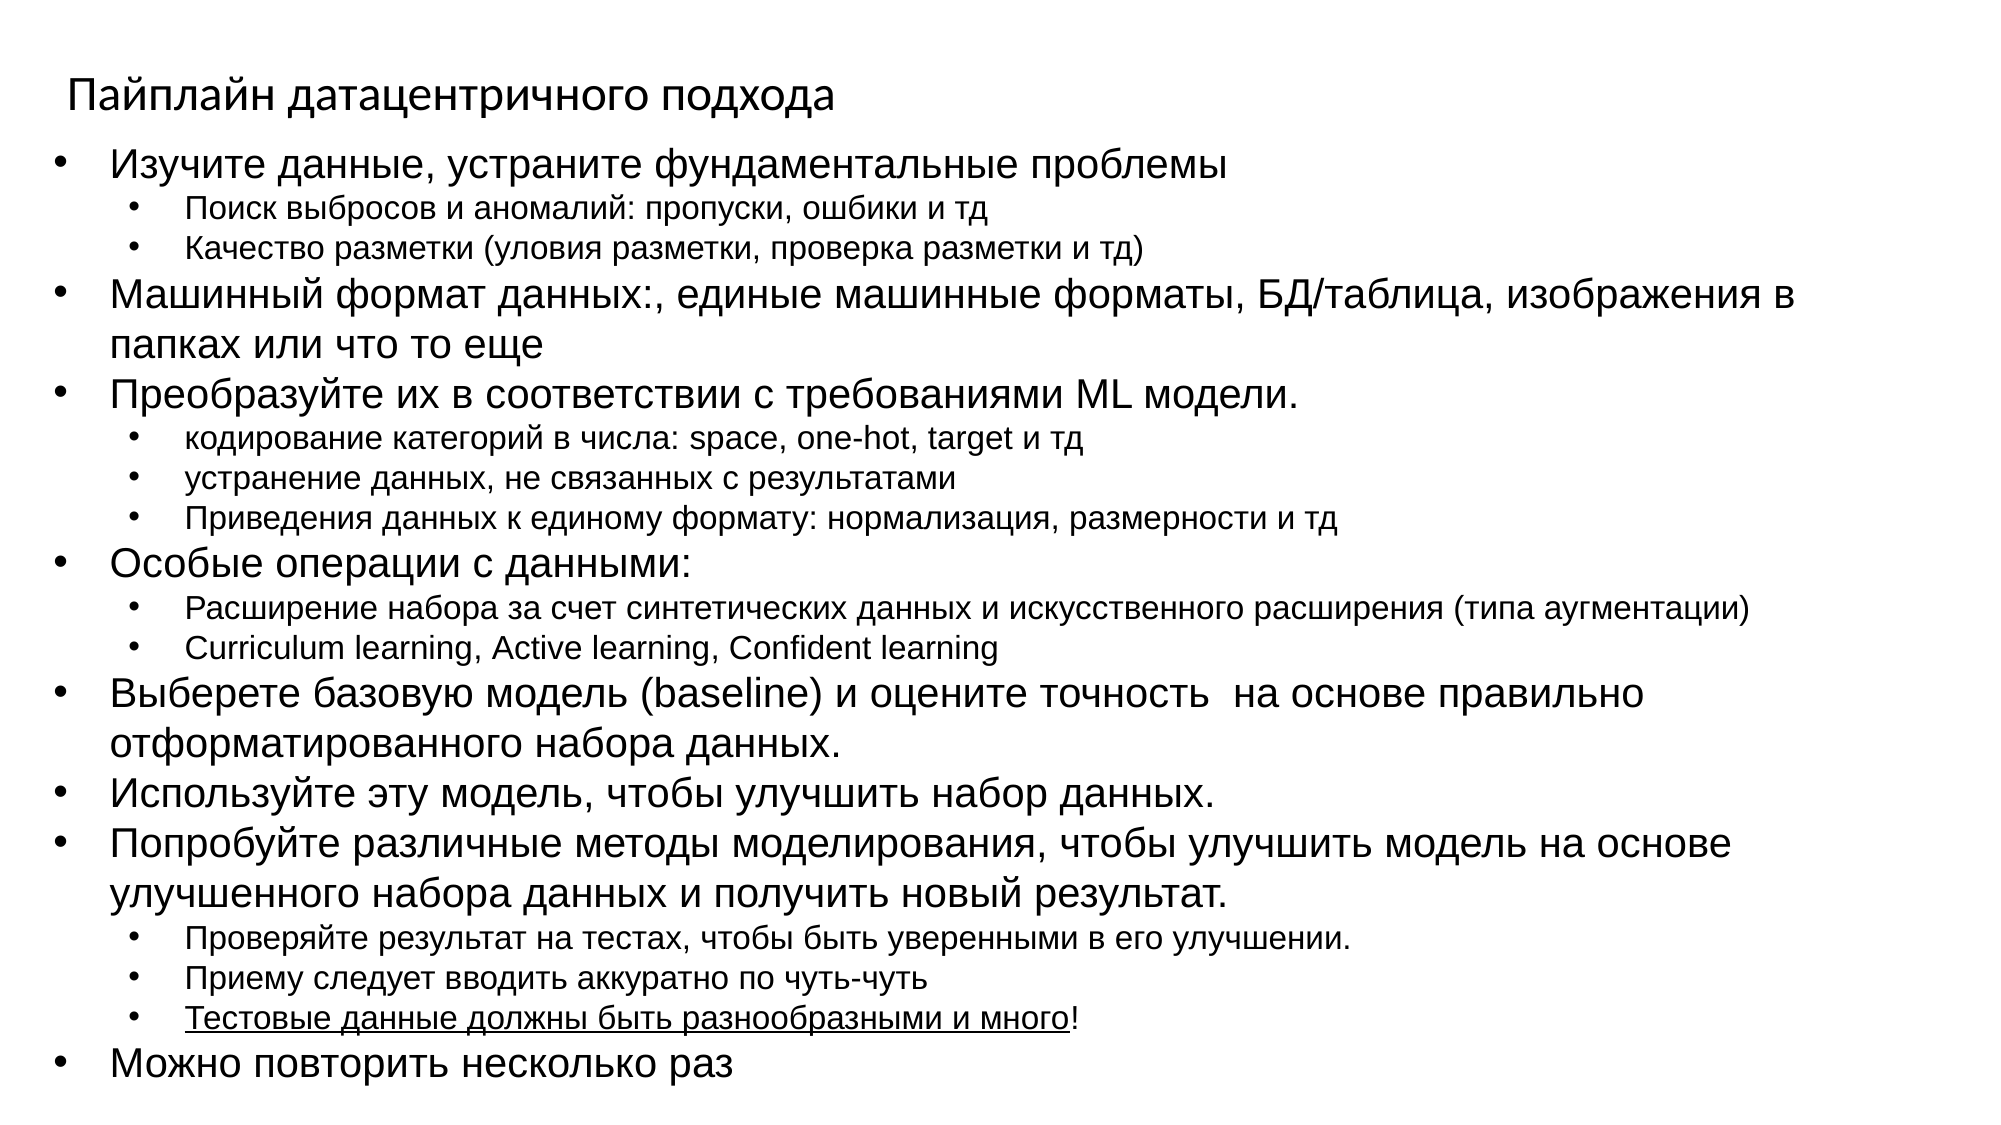

# Пайплайн датацентричного подхода
Изучите данные, устраните фундаментальные проблемы
Поиск выбросов и аномалий: пропуски, ошбики и тд
Качество разметки (уловия разметки, проверка разметки и тд)
Машинный формат данных:, единые машинные форматы, БД/таблица, изображения в папках или что то еще
Преобразуйте их в соответствии с требованиями ML модели.
кодирование категорий в числа: space, one-hot, target и тд
устранение данных, не связанных с результатами
Приведения данных к единому формату: нормализация, размерности и тд
Особые операции с данными:
Расширение набора за счет синтетических данных и искусственного расширения (типа аугментации)
Curriculum learning, Active learning, Сonfident learning
Выберете базовую модель (baseline) и оцените точность  на основе правильно отформатированного набора данных.
Используйте эту модель, чтобы улучшить набор данных.
Попробуйте различные методы моделирования, чтобы улучшить модель на основе улучшенного набора данных и получить новый результат.
Проверяйте результат на тестах, чтобы быть уверенными в его улучшении.
Приему следует вводить аккуратно по чуть-чуть
Тестовые данные должны быть разнообразными и много!
Можно повторить несколько раз